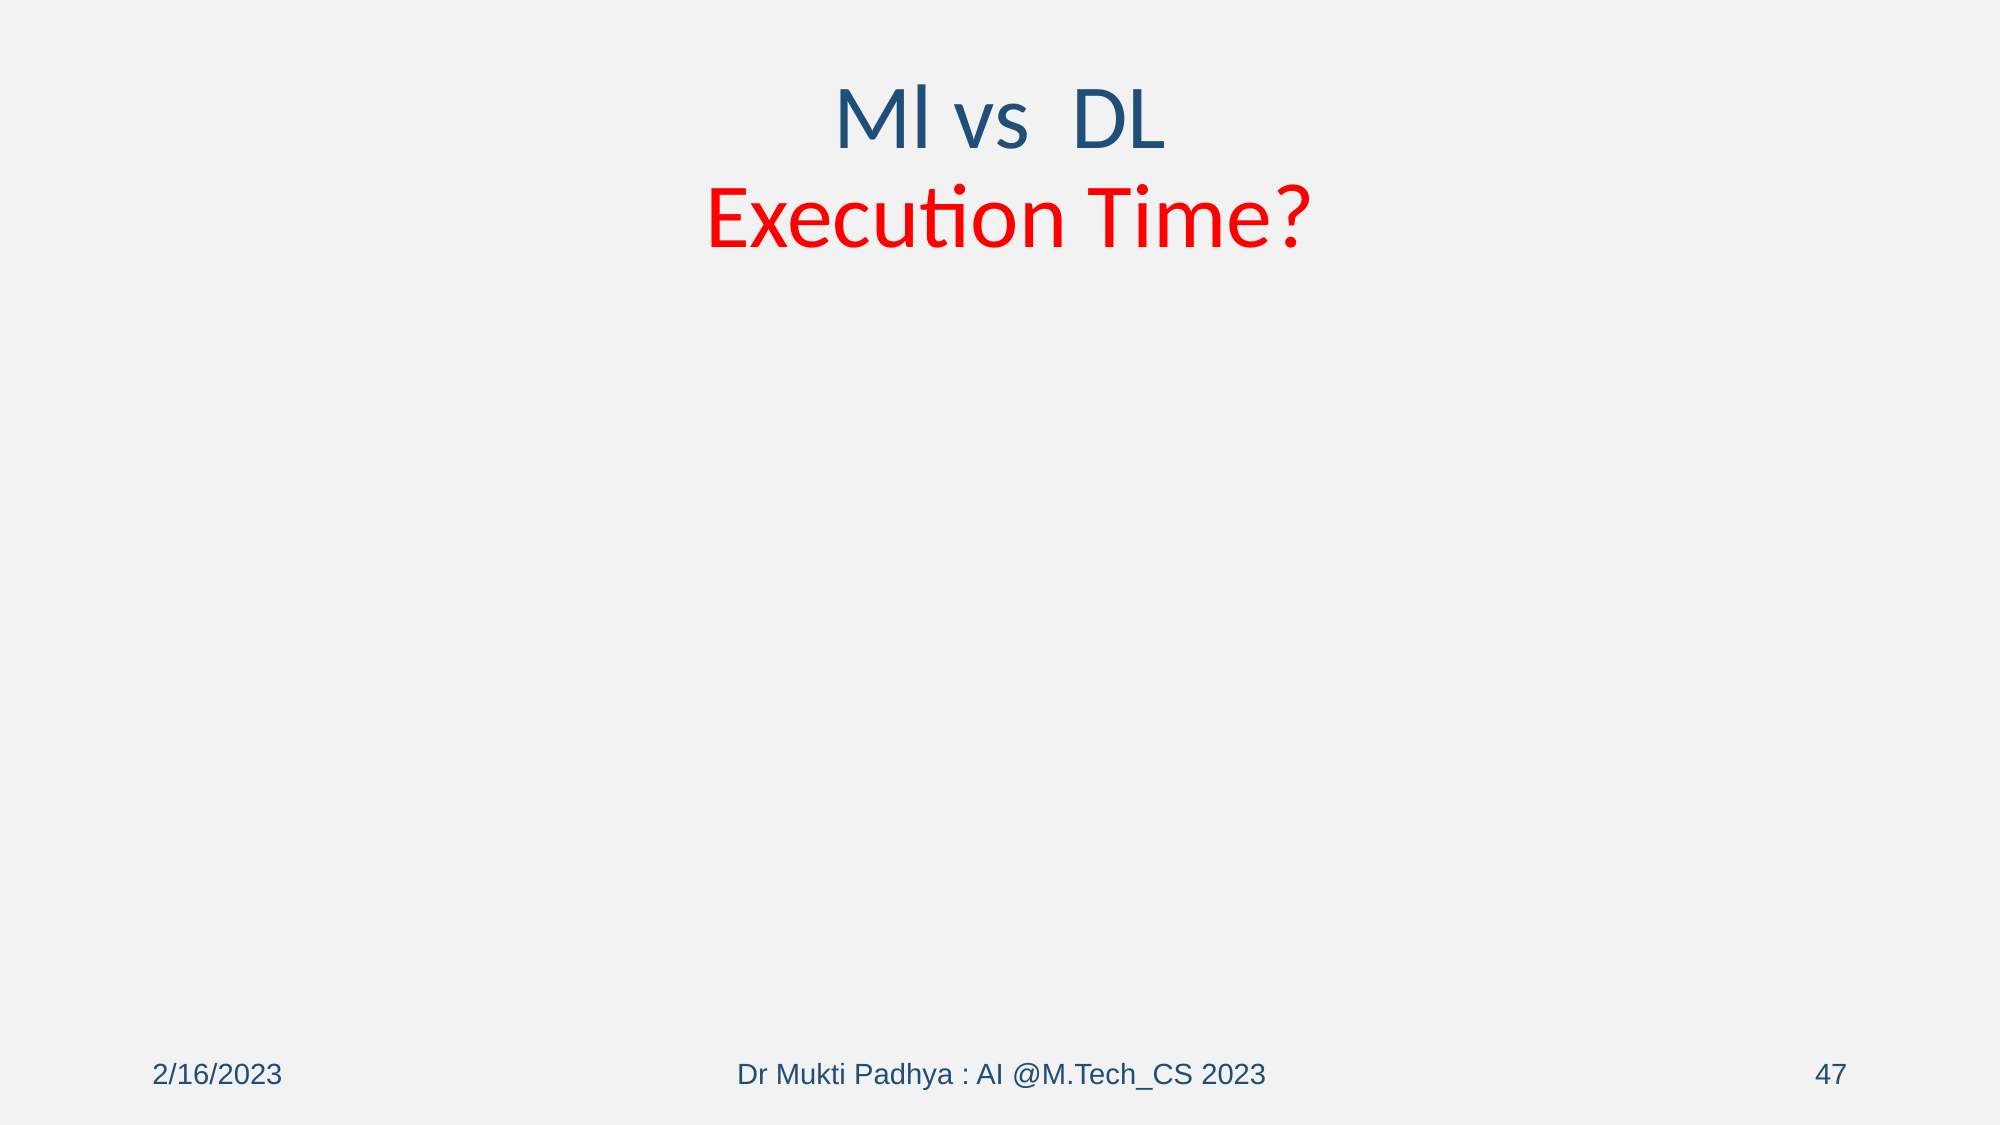

# Ml vs  DL Execution Time?
Dr Mukti Padhya : AI @M.Tech_CS 2023
2/16/2023
47